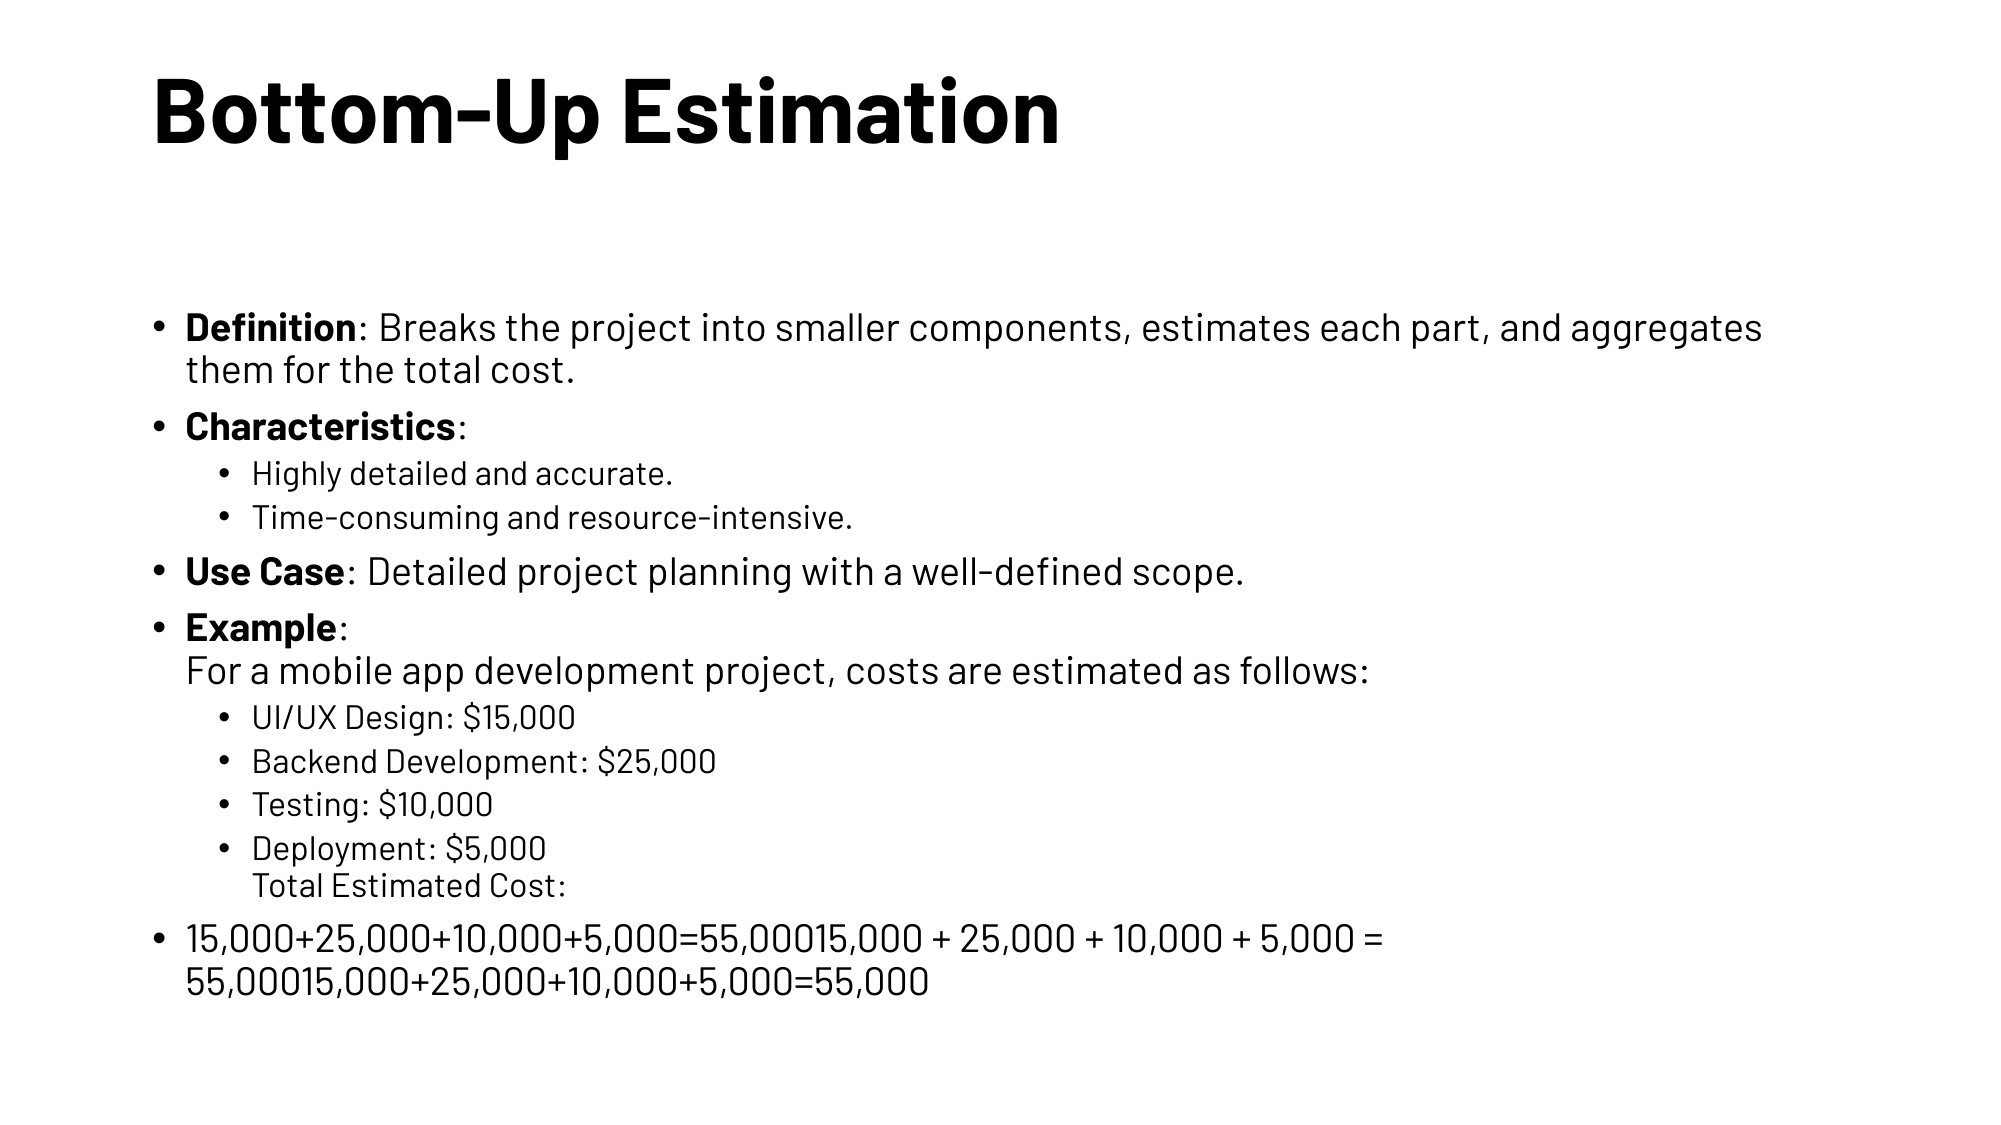

# Bottom-Up Estimation
Definition: Breaks the project into smaller components, estimates each part, and aggregates them for the total cost.
Characteristics:
Highly detailed and accurate.
Time-consuming and resource-intensive.
Use Case: Detailed project planning with a well-defined scope.
Example:
For a mobile app development project, costs are estimated as follows:
UI/UX Design: $15,000
Backend Development: $25,000
Testing: $10,000
Deployment: $5,000
Total Estimated Cost:
15,000+25,000+10,000+5,000=55,00015,000 + 25,000 + 10,000 + 5,000 = 55,00015,000+25,000+10,000+5,000=55,000